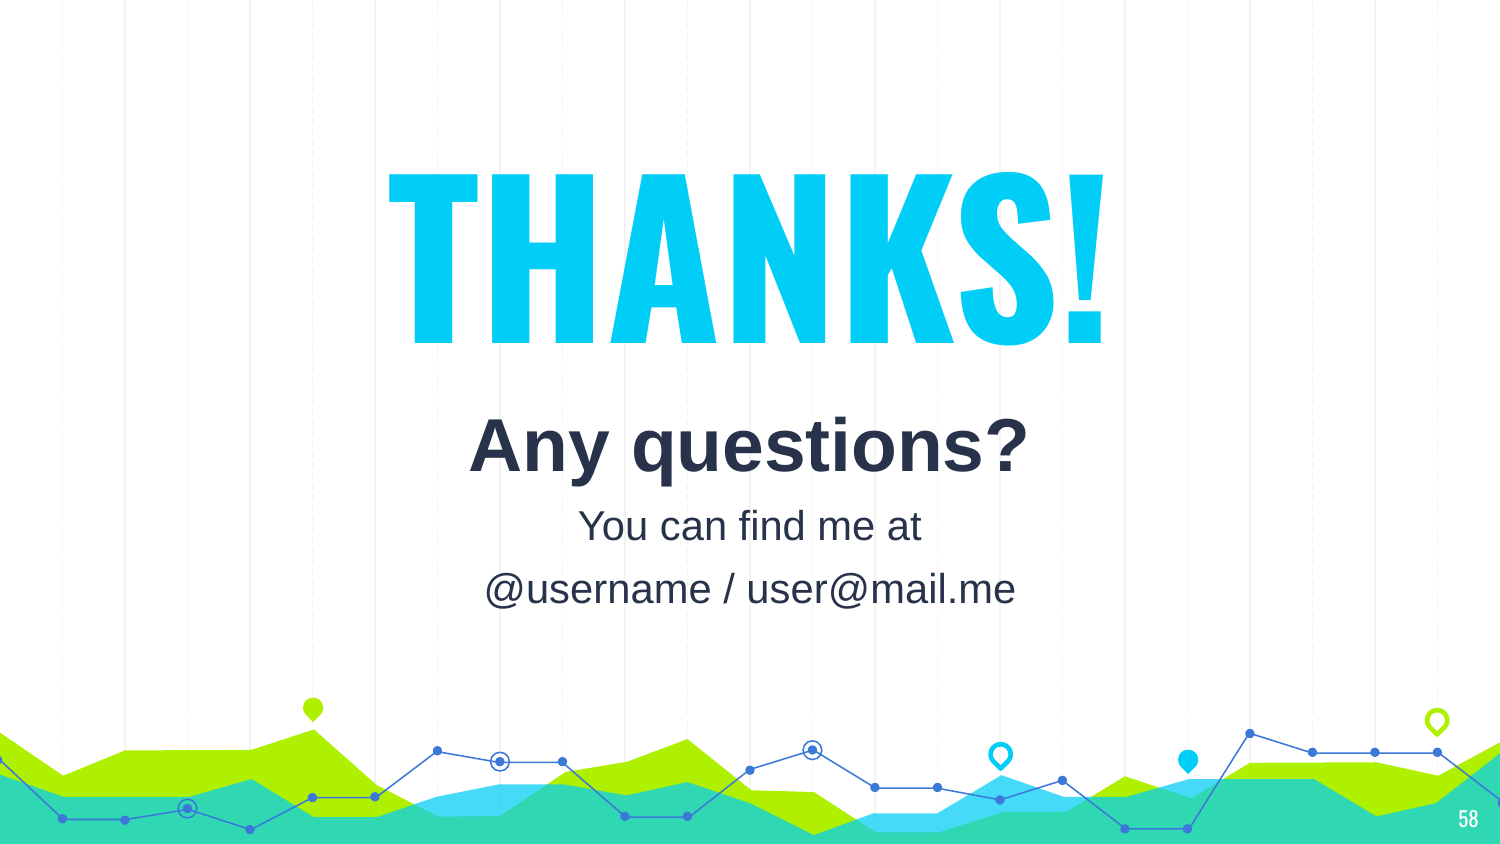

THANKS!
Any questions?
You can find me at
@username / user@mail.me

58